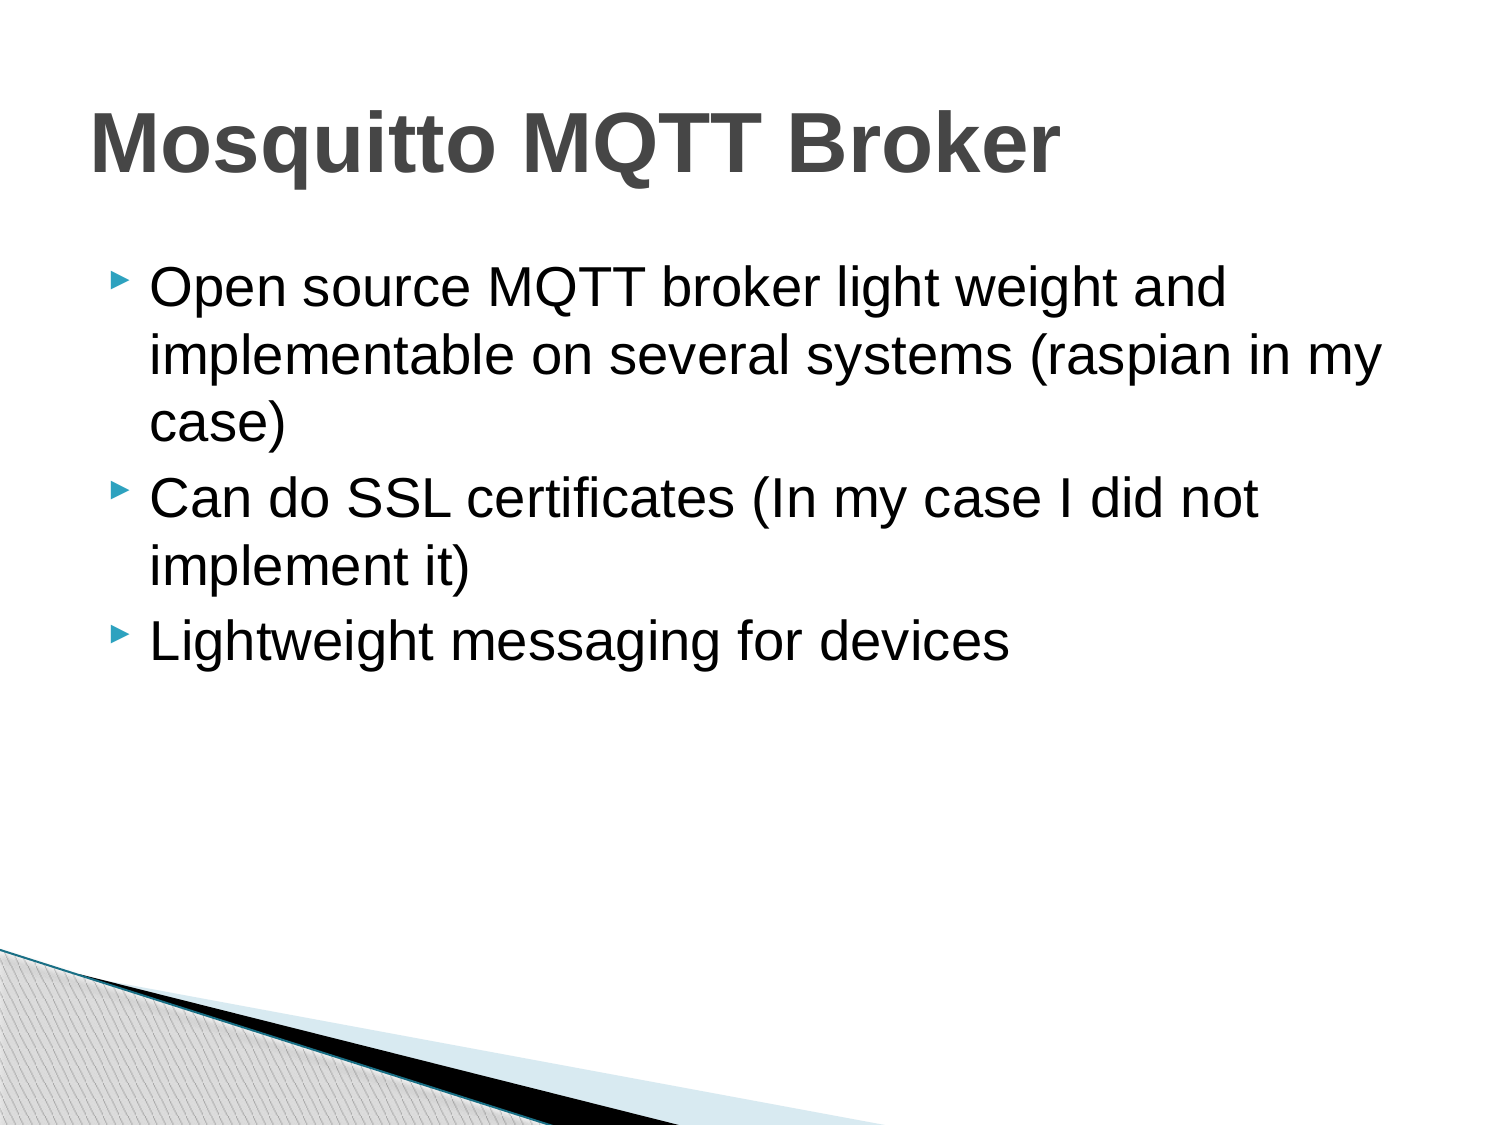

# Mosquitto MQTT Broker
Open source MQTT broker light weight and implementable on several systems (raspian in my case)
Can do SSL certificates (In my case I did not implement it)
Lightweight messaging for devices